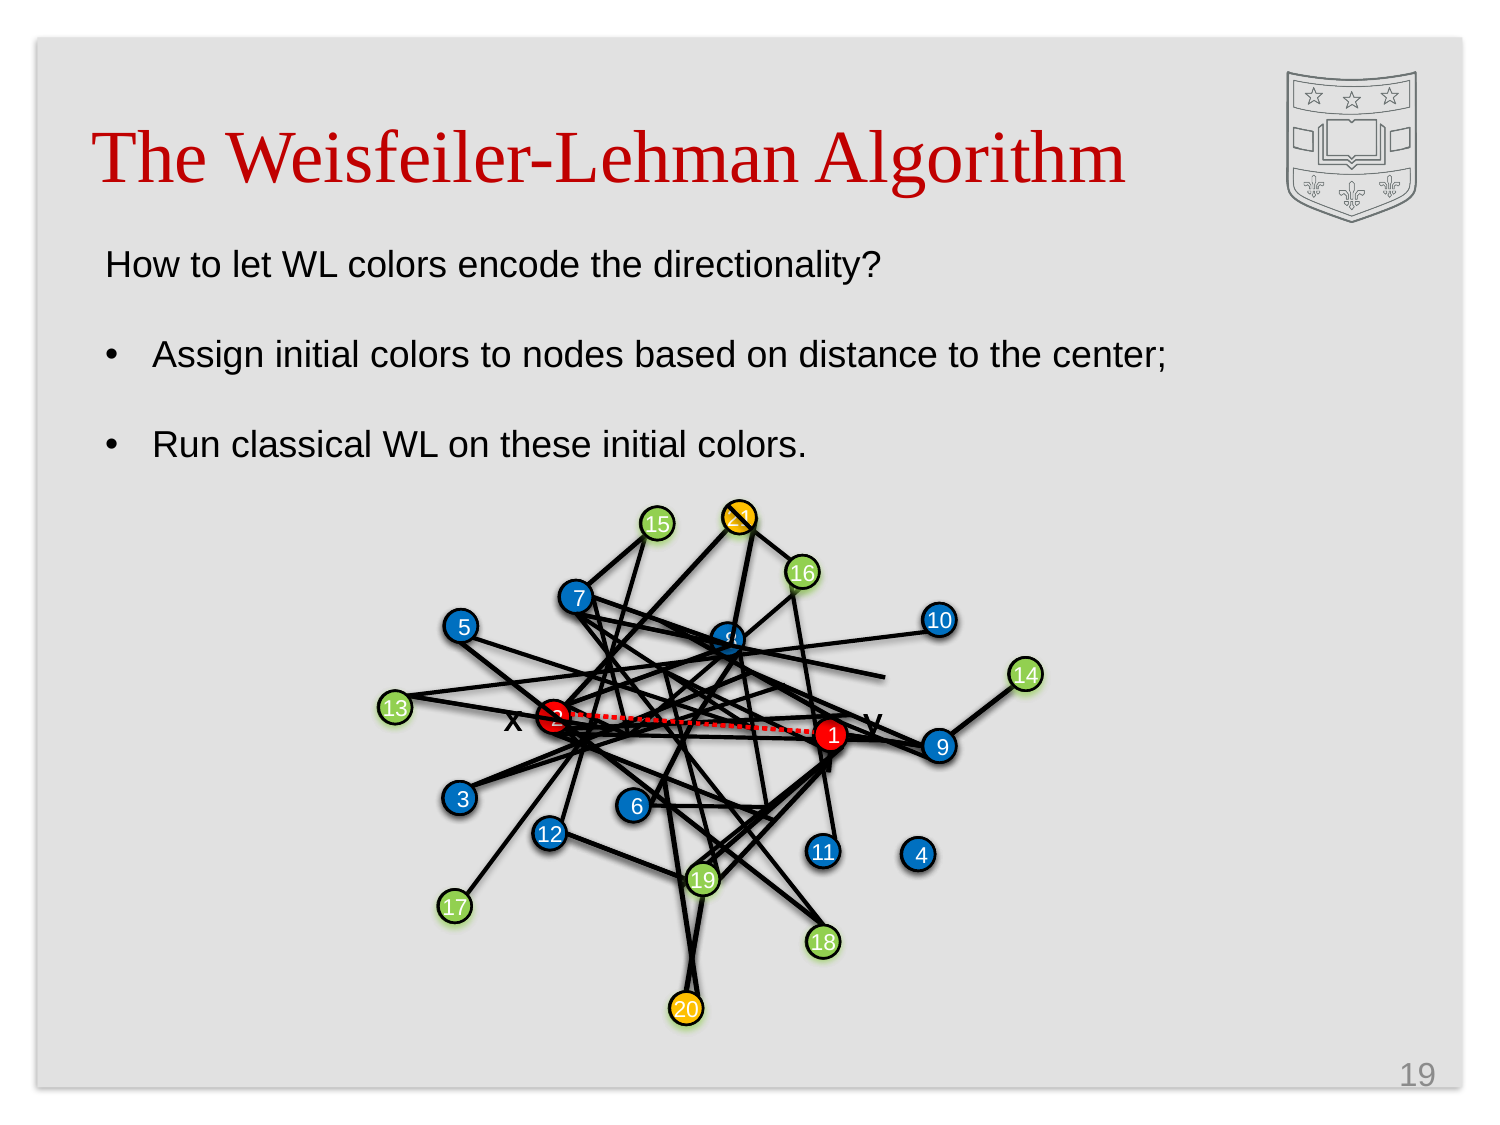

# The Weisfeiler-Lehman Algorithm
How to let WL colors encode the directionality?

Assign initial colors to nodes based on distance to the center;

Run classical WL on these initial colors.

4
3
3
2
2
2
2
3
x
y
3
1
1
2
2
2
2
2
2
3
3
3
4
21
15
16
10
14
13
12
11
19
17
18
20
7
5
8
x
y
2
1
9
3
6
4

x
y

19